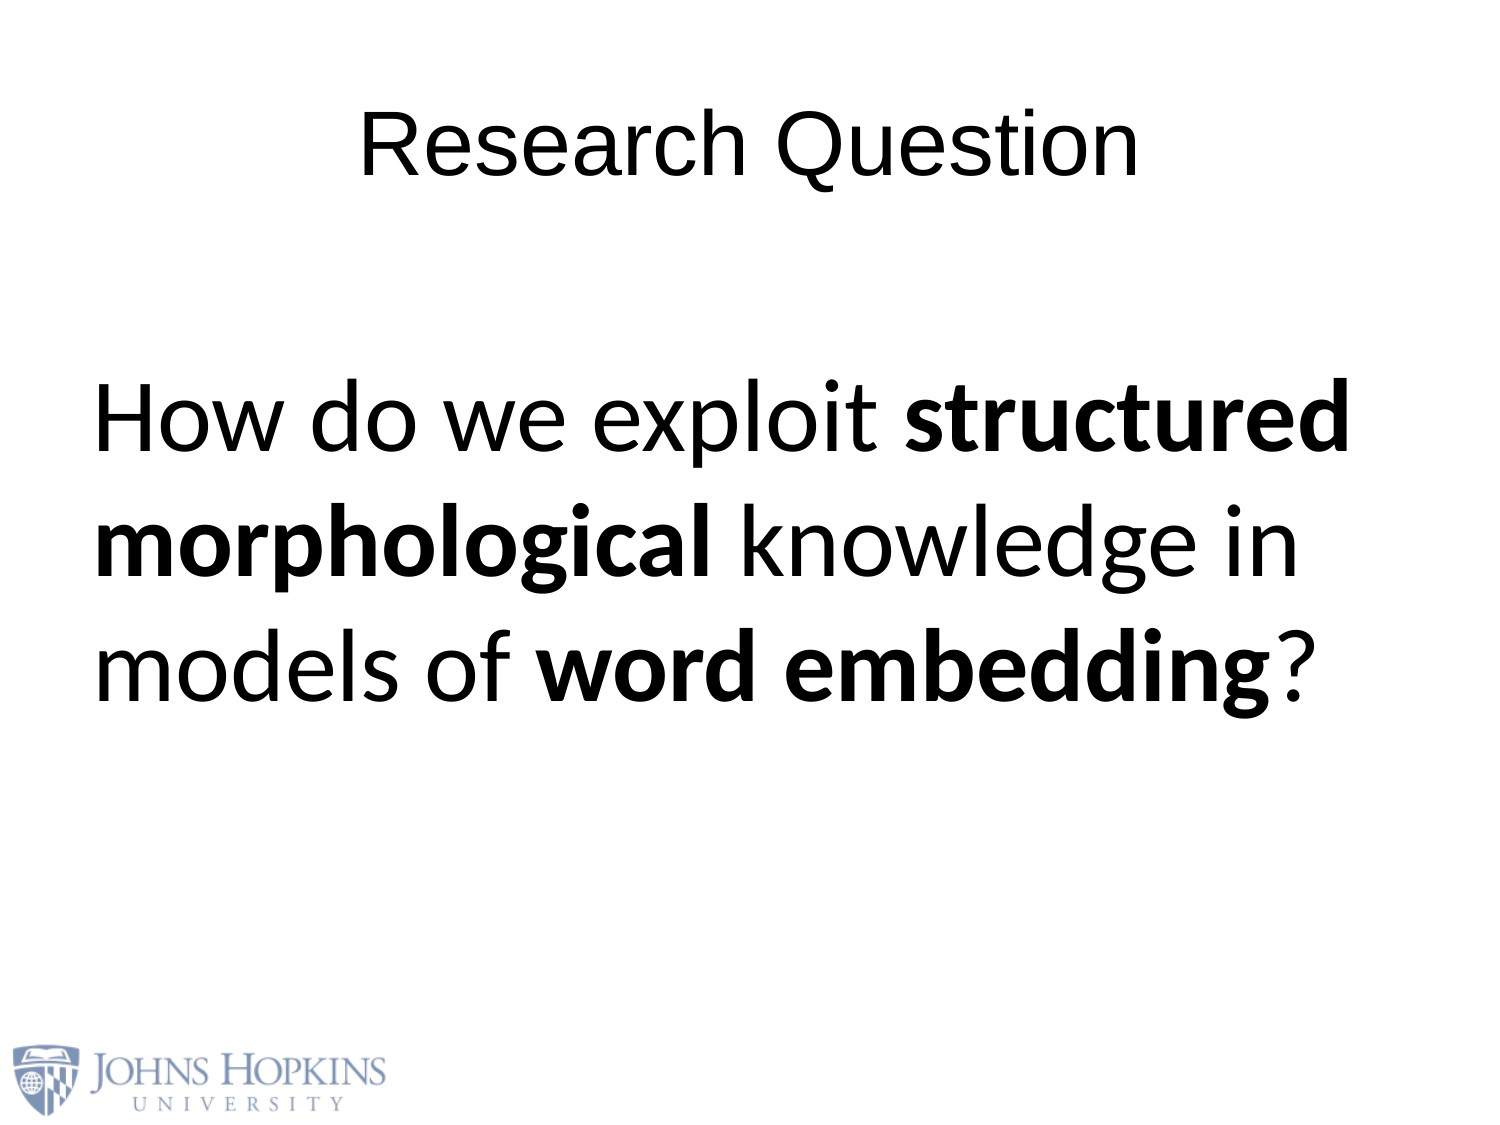

# Research Question
How do we exploit structured morphological knowledge in models of word embedding?